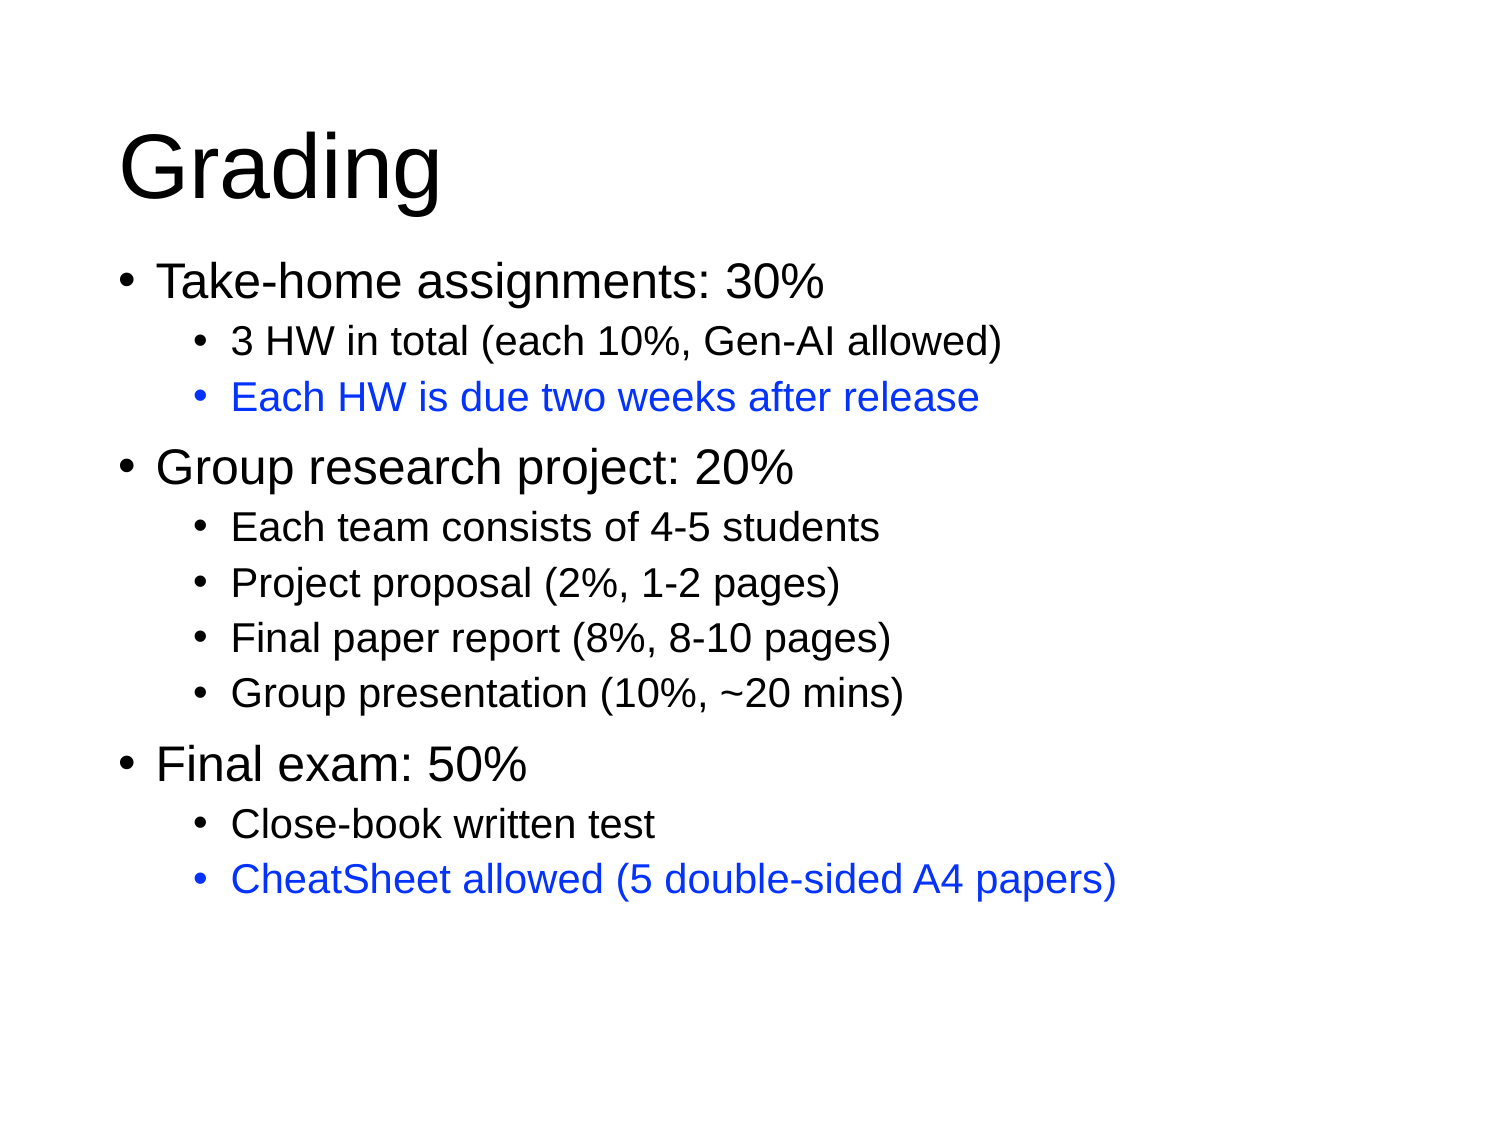

# Grading
Take-home assignments: 30%
3 HW in total (each 10%, Gen-AI allowed)
Each HW is due two weeks after release
Group research project: 20%
Each team consists of 4-5 students
Project proposal (2%, 1-2 pages)
Final paper report (8%, 8-10 pages)
Group presentation (10%, ~20 mins)
Final exam: 50%
Close-book written test
CheatSheet allowed (5 double-sided A4 papers)